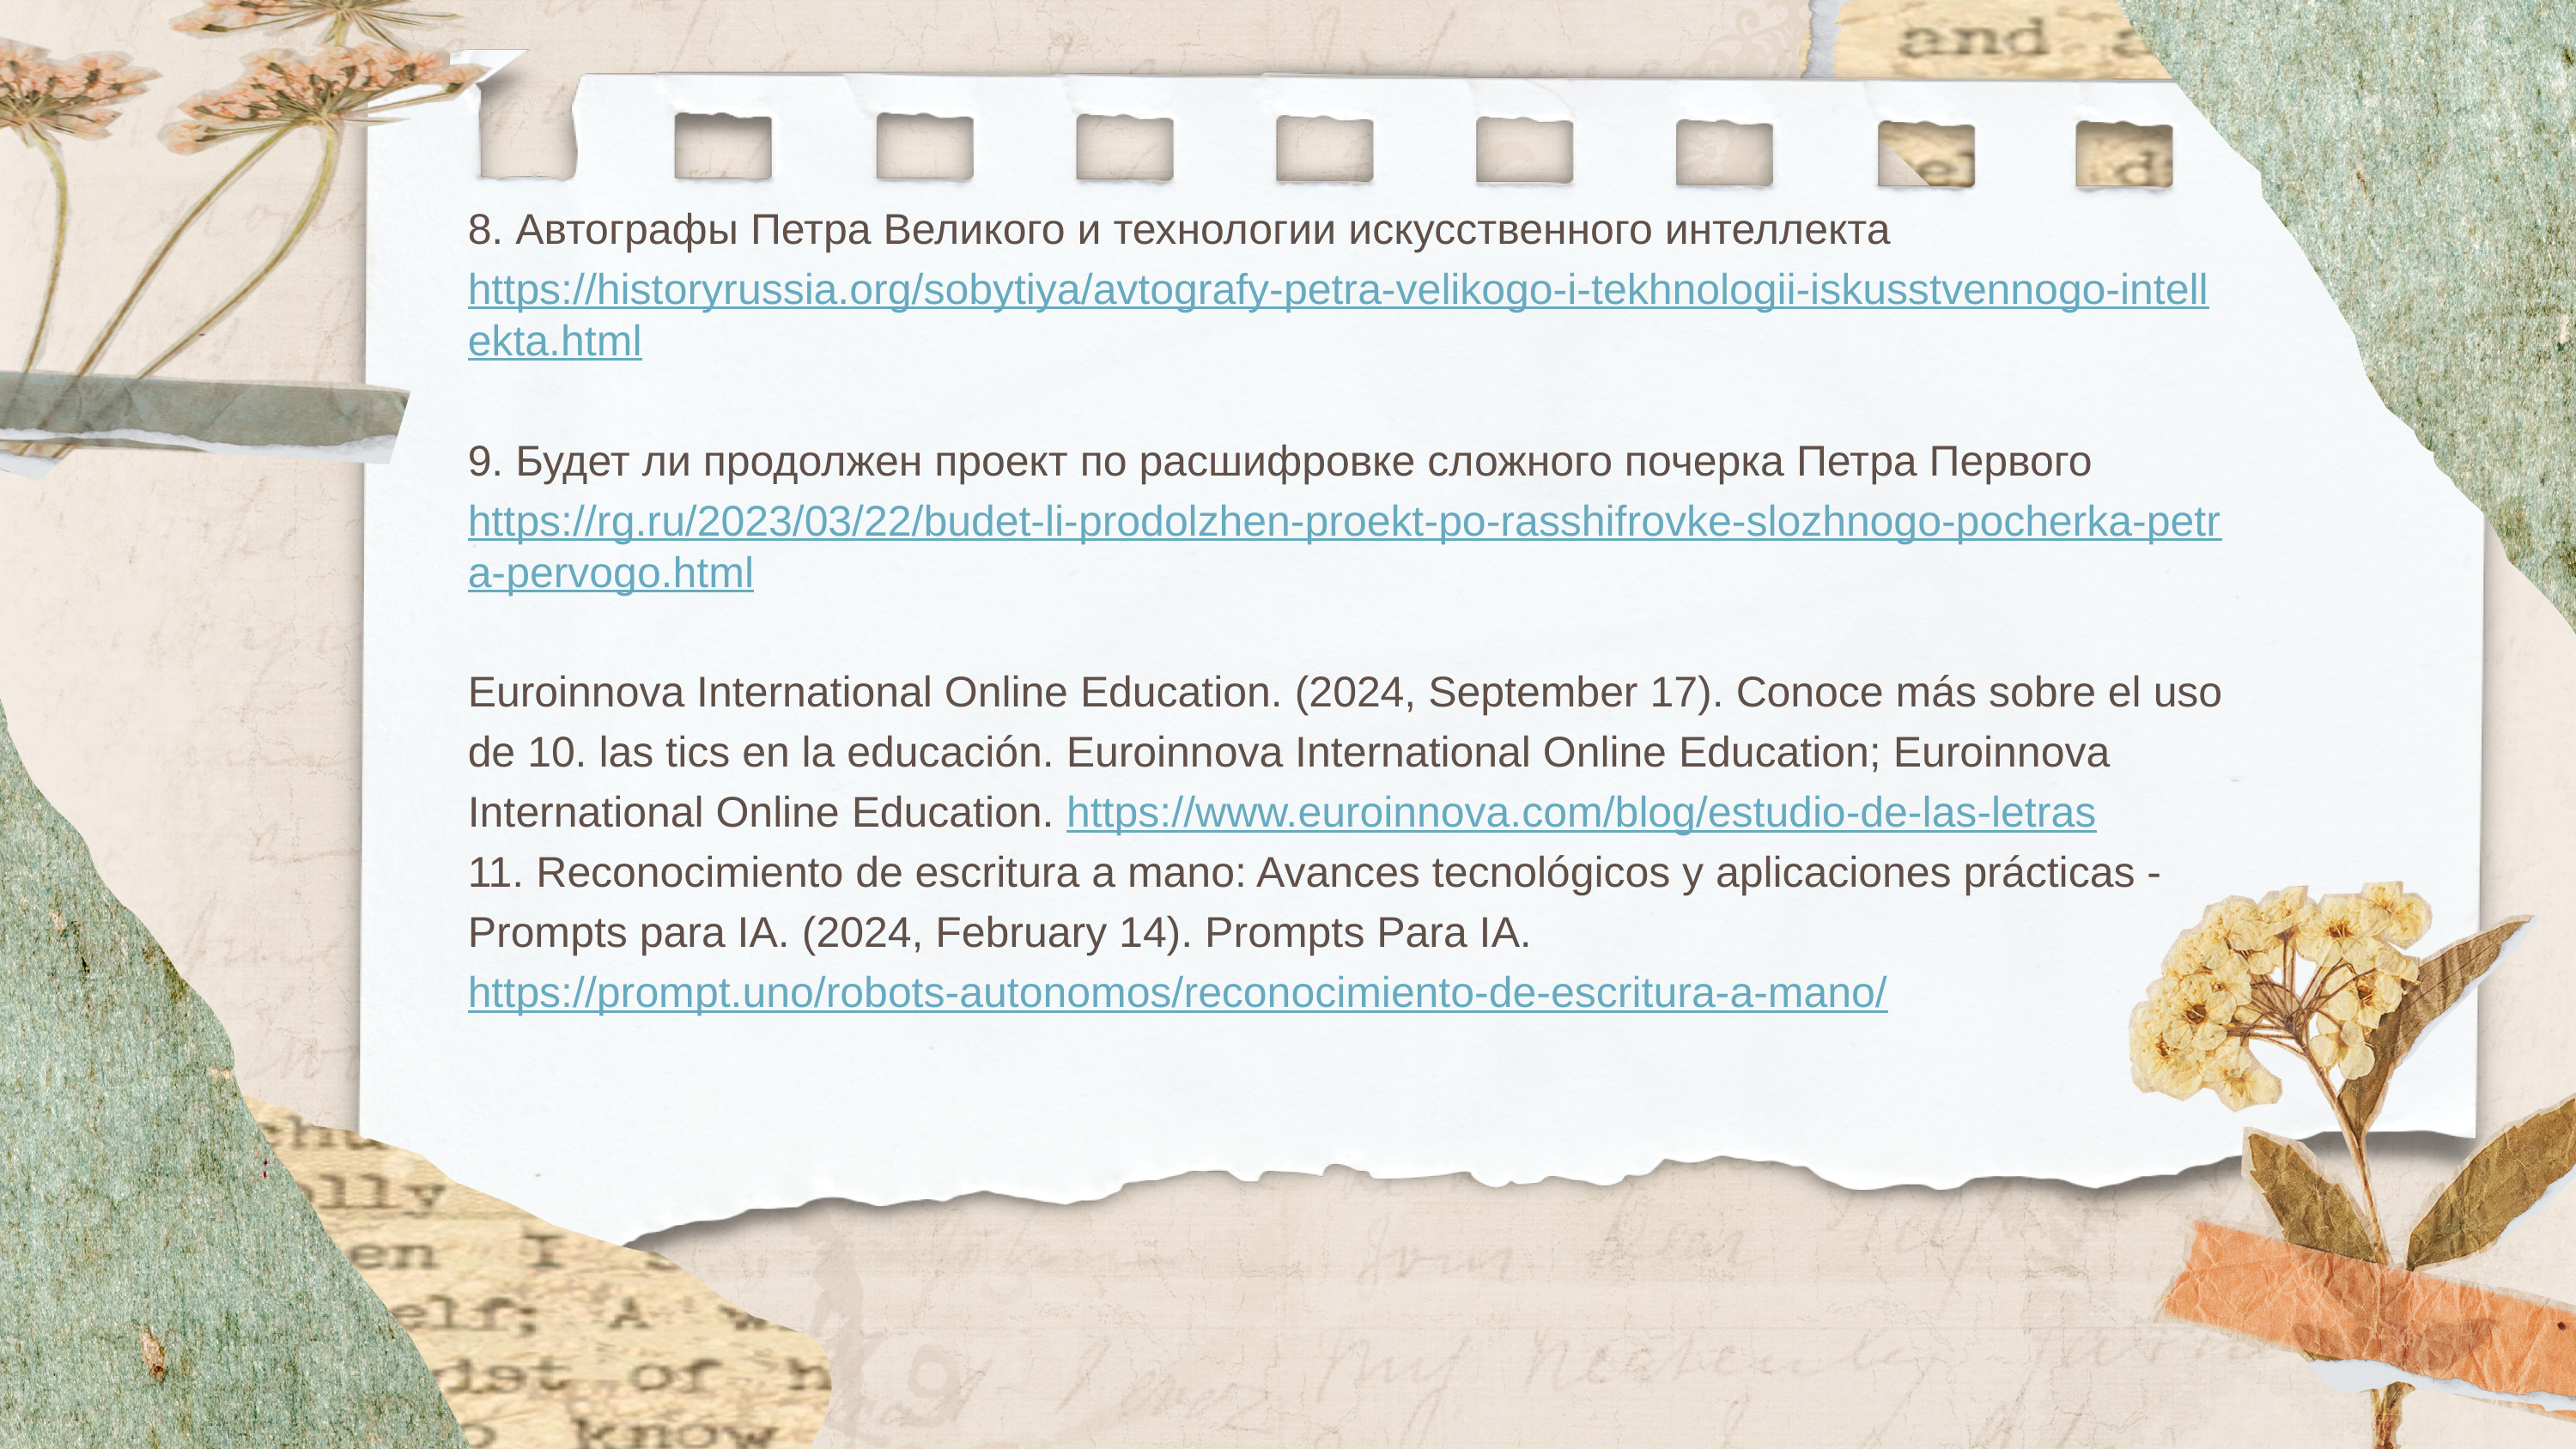

8. Автографы Петра Великого и технологии искусственного интеллекта https://historyrussia.org/sobytiya/avtografy-petra-velikogo-i-tekhnologii-iskusstvennogo-intellekta.html
9. Будет ли продолжен проект по расшифровке сложного почерка Петра Первого https://rg.ru/2023/03/22/budet-li-prodolzhen-proekt-po-rasshifrovke-slozhnogo-pocherka-petra-pervogo.html
Euroinnova International Online Education. (2024, September 17). Conoce más sobre el uso de 10. las tics en la educación. Euroinnova International Online Education; Euroinnova International Online Education. https://www.euroinnova.com/blog/estudio-de-las-letras
11. Reconocimiento de escritura a mano: Avances tecnológicos y aplicaciones prácticas - Prompts para IA. (2024, February 14). Prompts Para IA. https://prompt.uno/robots-autonomos/reconocimiento-de-escritura-a-mano/

‌

‌
Kenny Alvarez